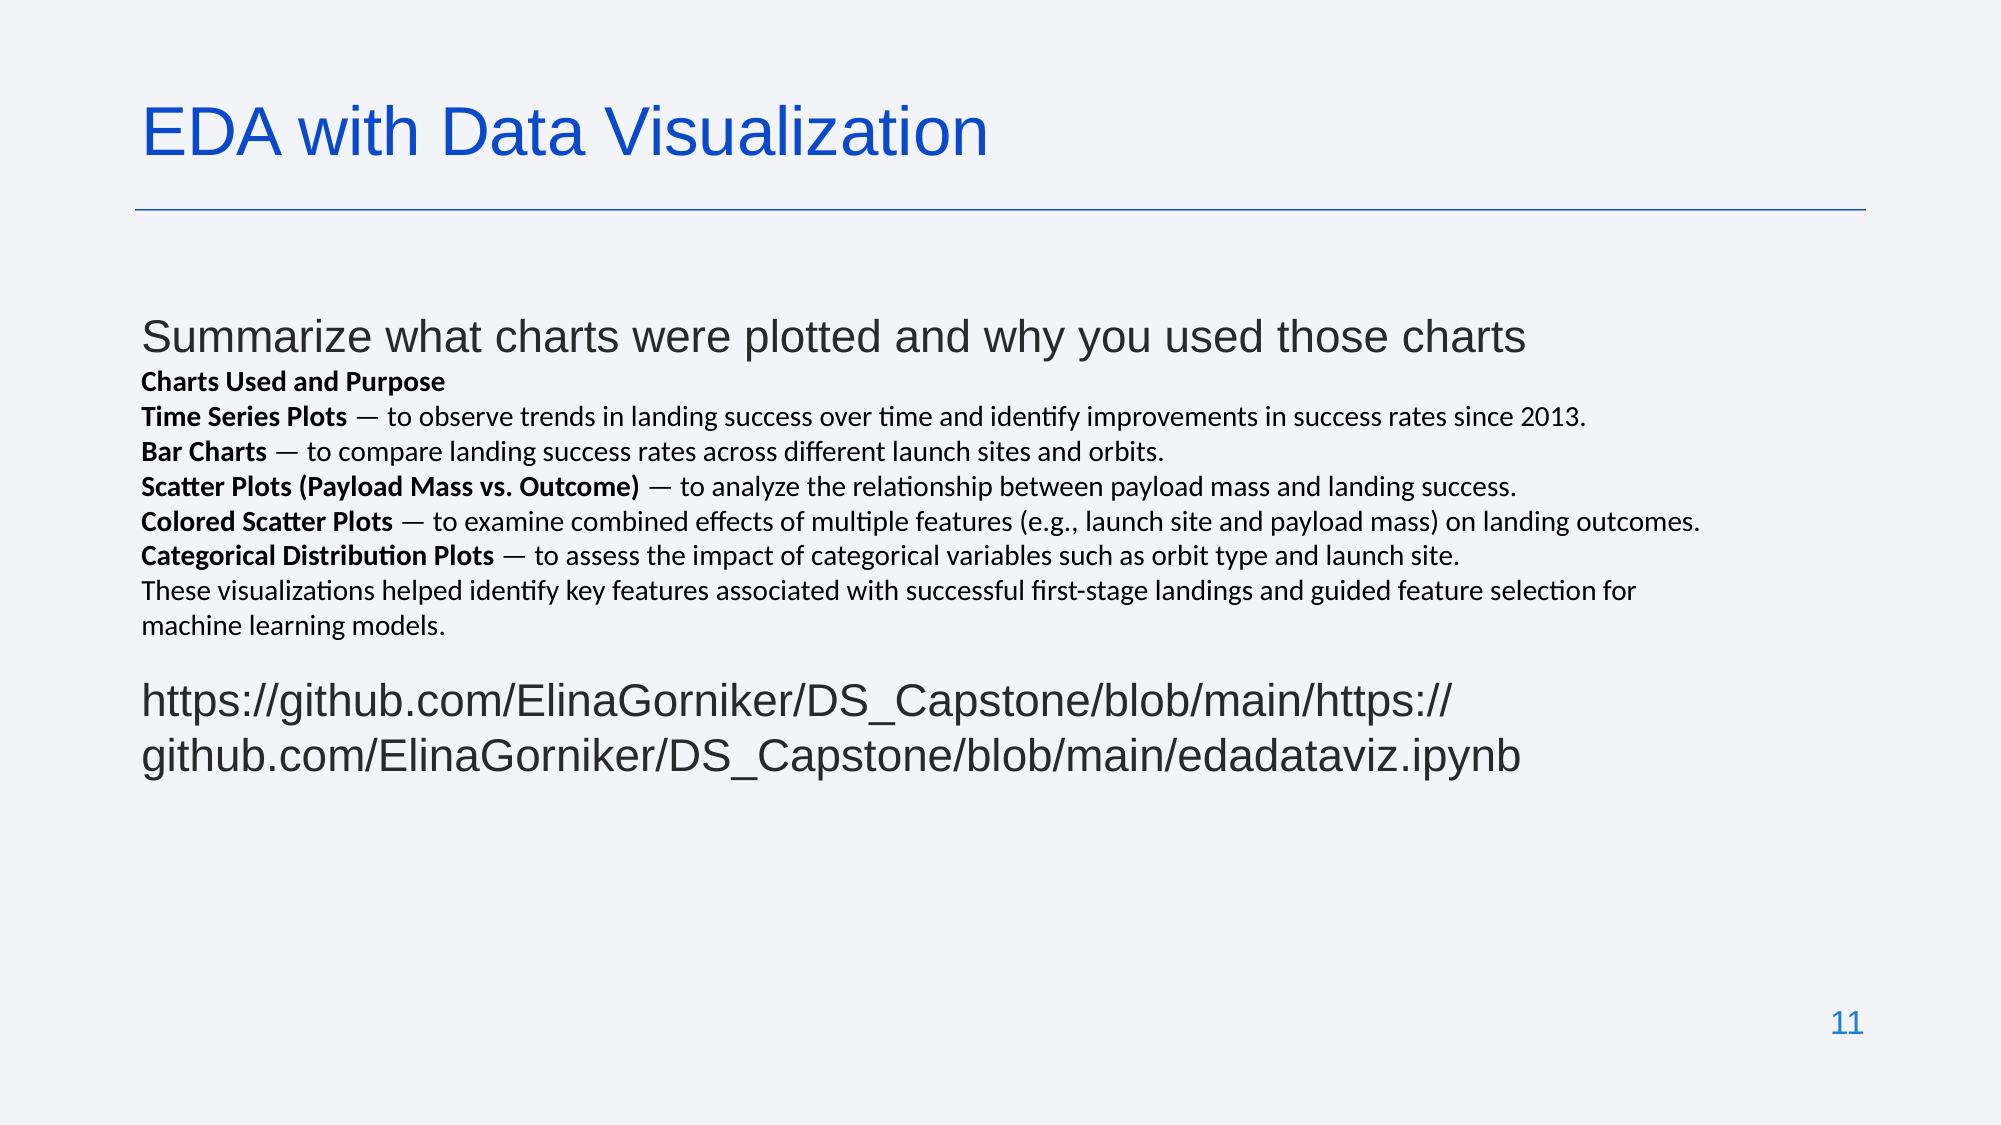

EDA with Data Visualization
Summarize what charts were plotted and why you used those charts
Charts Used and Purpose
Time Series Plots — to observe trends in landing success over time and identify improvements in success rates since 2013.
Bar Charts — to compare landing success rates across different launch sites and orbits.
Scatter Plots (Payload Mass vs. Outcome) — to analyze the relationship between payload mass and landing success.
Colored Scatter Plots — to examine combined effects of multiple features (e.g., launch site and payload mass) on landing outcomes.
Categorical Distribution Plots — to assess the impact of categorical variables such as orbit type and launch site.
These visualizations helped identify key features associated with successful first-stage landings and guided feature selection for machine learning models.
https://github.com/ElinaGorniker/DS_Capstone/blob/main/https://github.com/ElinaGorniker/DS_Capstone/blob/main/edadataviz.ipynb
11